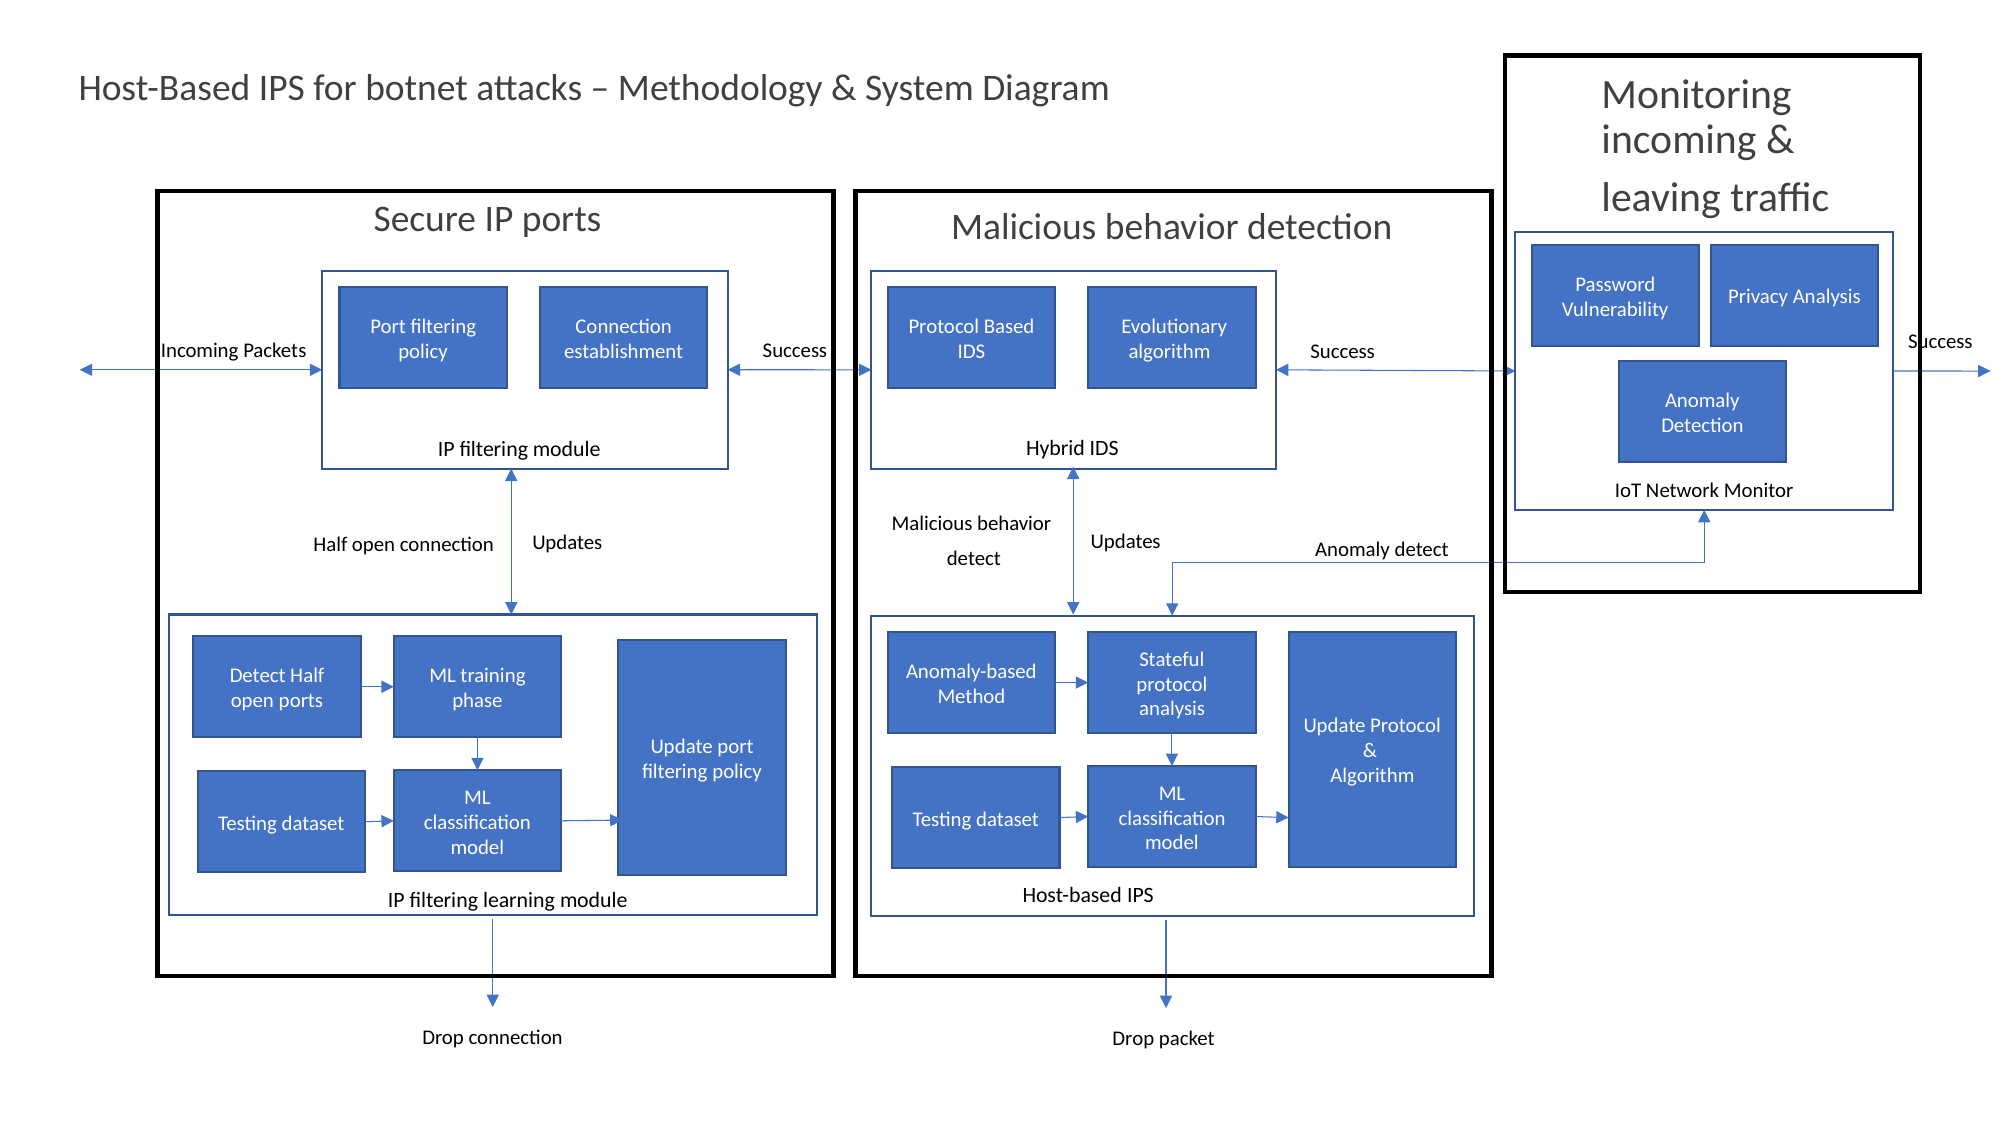

Host-Based IPS for botnet attacks – Methodology & System Diagram

Monitoring incoming &
leaving traffic
Secure IP ports

Malicious behavior detection

Password Vulnerability
Privacy Analysis

Port filtering policy
Connection establishment
Protocol Based
IDS
 Evolutionary algorithm
Success
Incoming Packets
Success
Success
Anomaly Detection
Hybrid IDS
IP filtering module
IoT Network Monitor
Malicious behavior
detect
Updates
Updates
Half open connection
Anomaly detect

Anomaly-based Method
Stateful protocol analysis
Update Protocol
&
Algorithm
Detect Half open ports
ML training phase
Update port filtering policy
ML classification model
Testing dataset
ML classification model
Testing dataset
Host-based IPS
IP filtering learning module
Drop connection
Drop packet